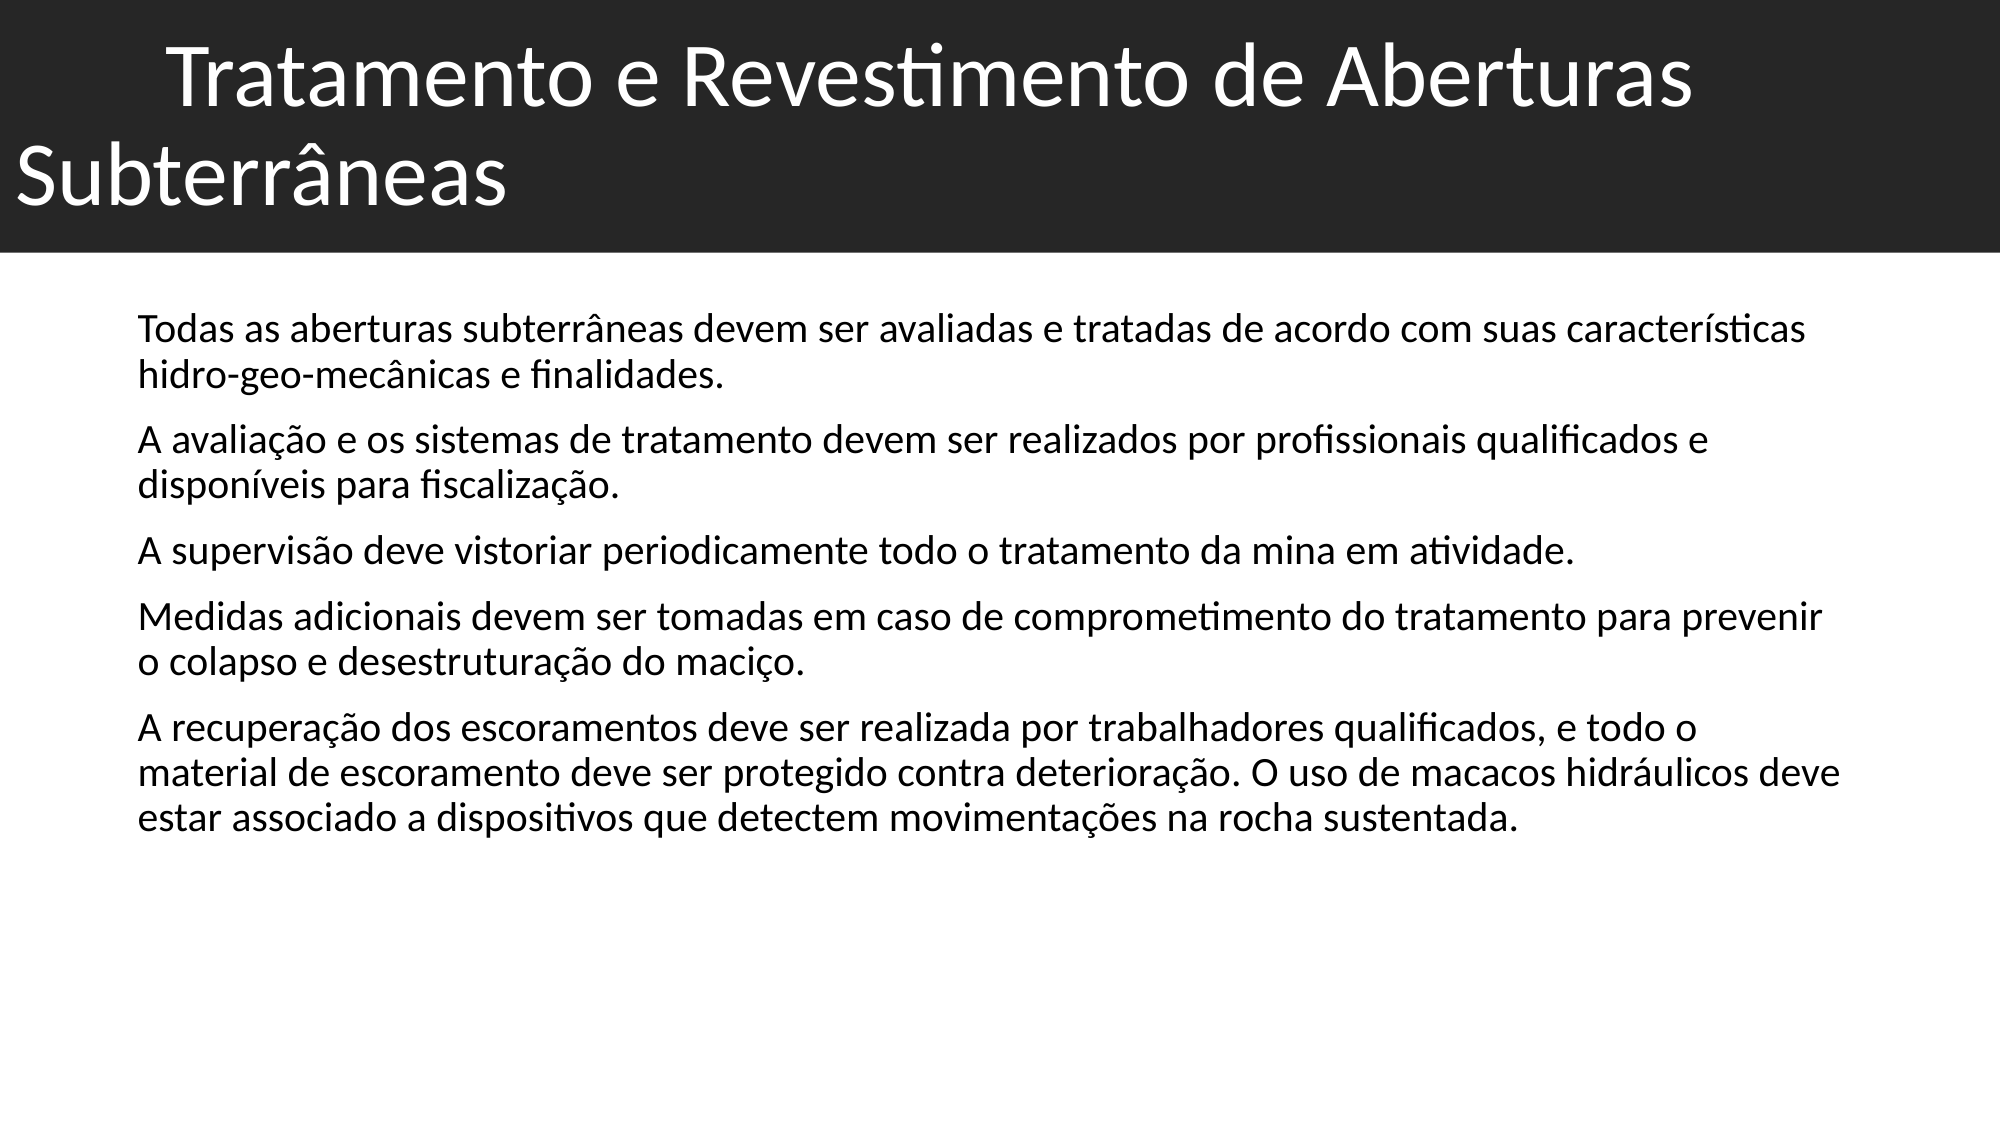

Tratamento e Revestimento de Aberturas 	Subterrâneas
Todas as aberturas subterrâneas devem ser avaliadas e tratadas de acordo com suas características hidro-geo-mecânicas e finalidades.
A avaliação e os sistemas de tratamento devem ser realizados por profissionais qualificados e disponíveis para fiscalização.
A supervisão deve vistoriar periodicamente todo o tratamento da mina em atividade.
Medidas adicionais devem ser tomadas em caso de comprometimento do tratamento para prevenir o colapso e desestruturação do maciço.
A recuperação dos escoramentos deve ser realizada por trabalhadores qualificados, e todo o material de escoramento deve ser protegido contra deterioração. O uso de macacos hidráulicos deve estar associado a dispositivos que detectem movimentações na rocha sustentada.